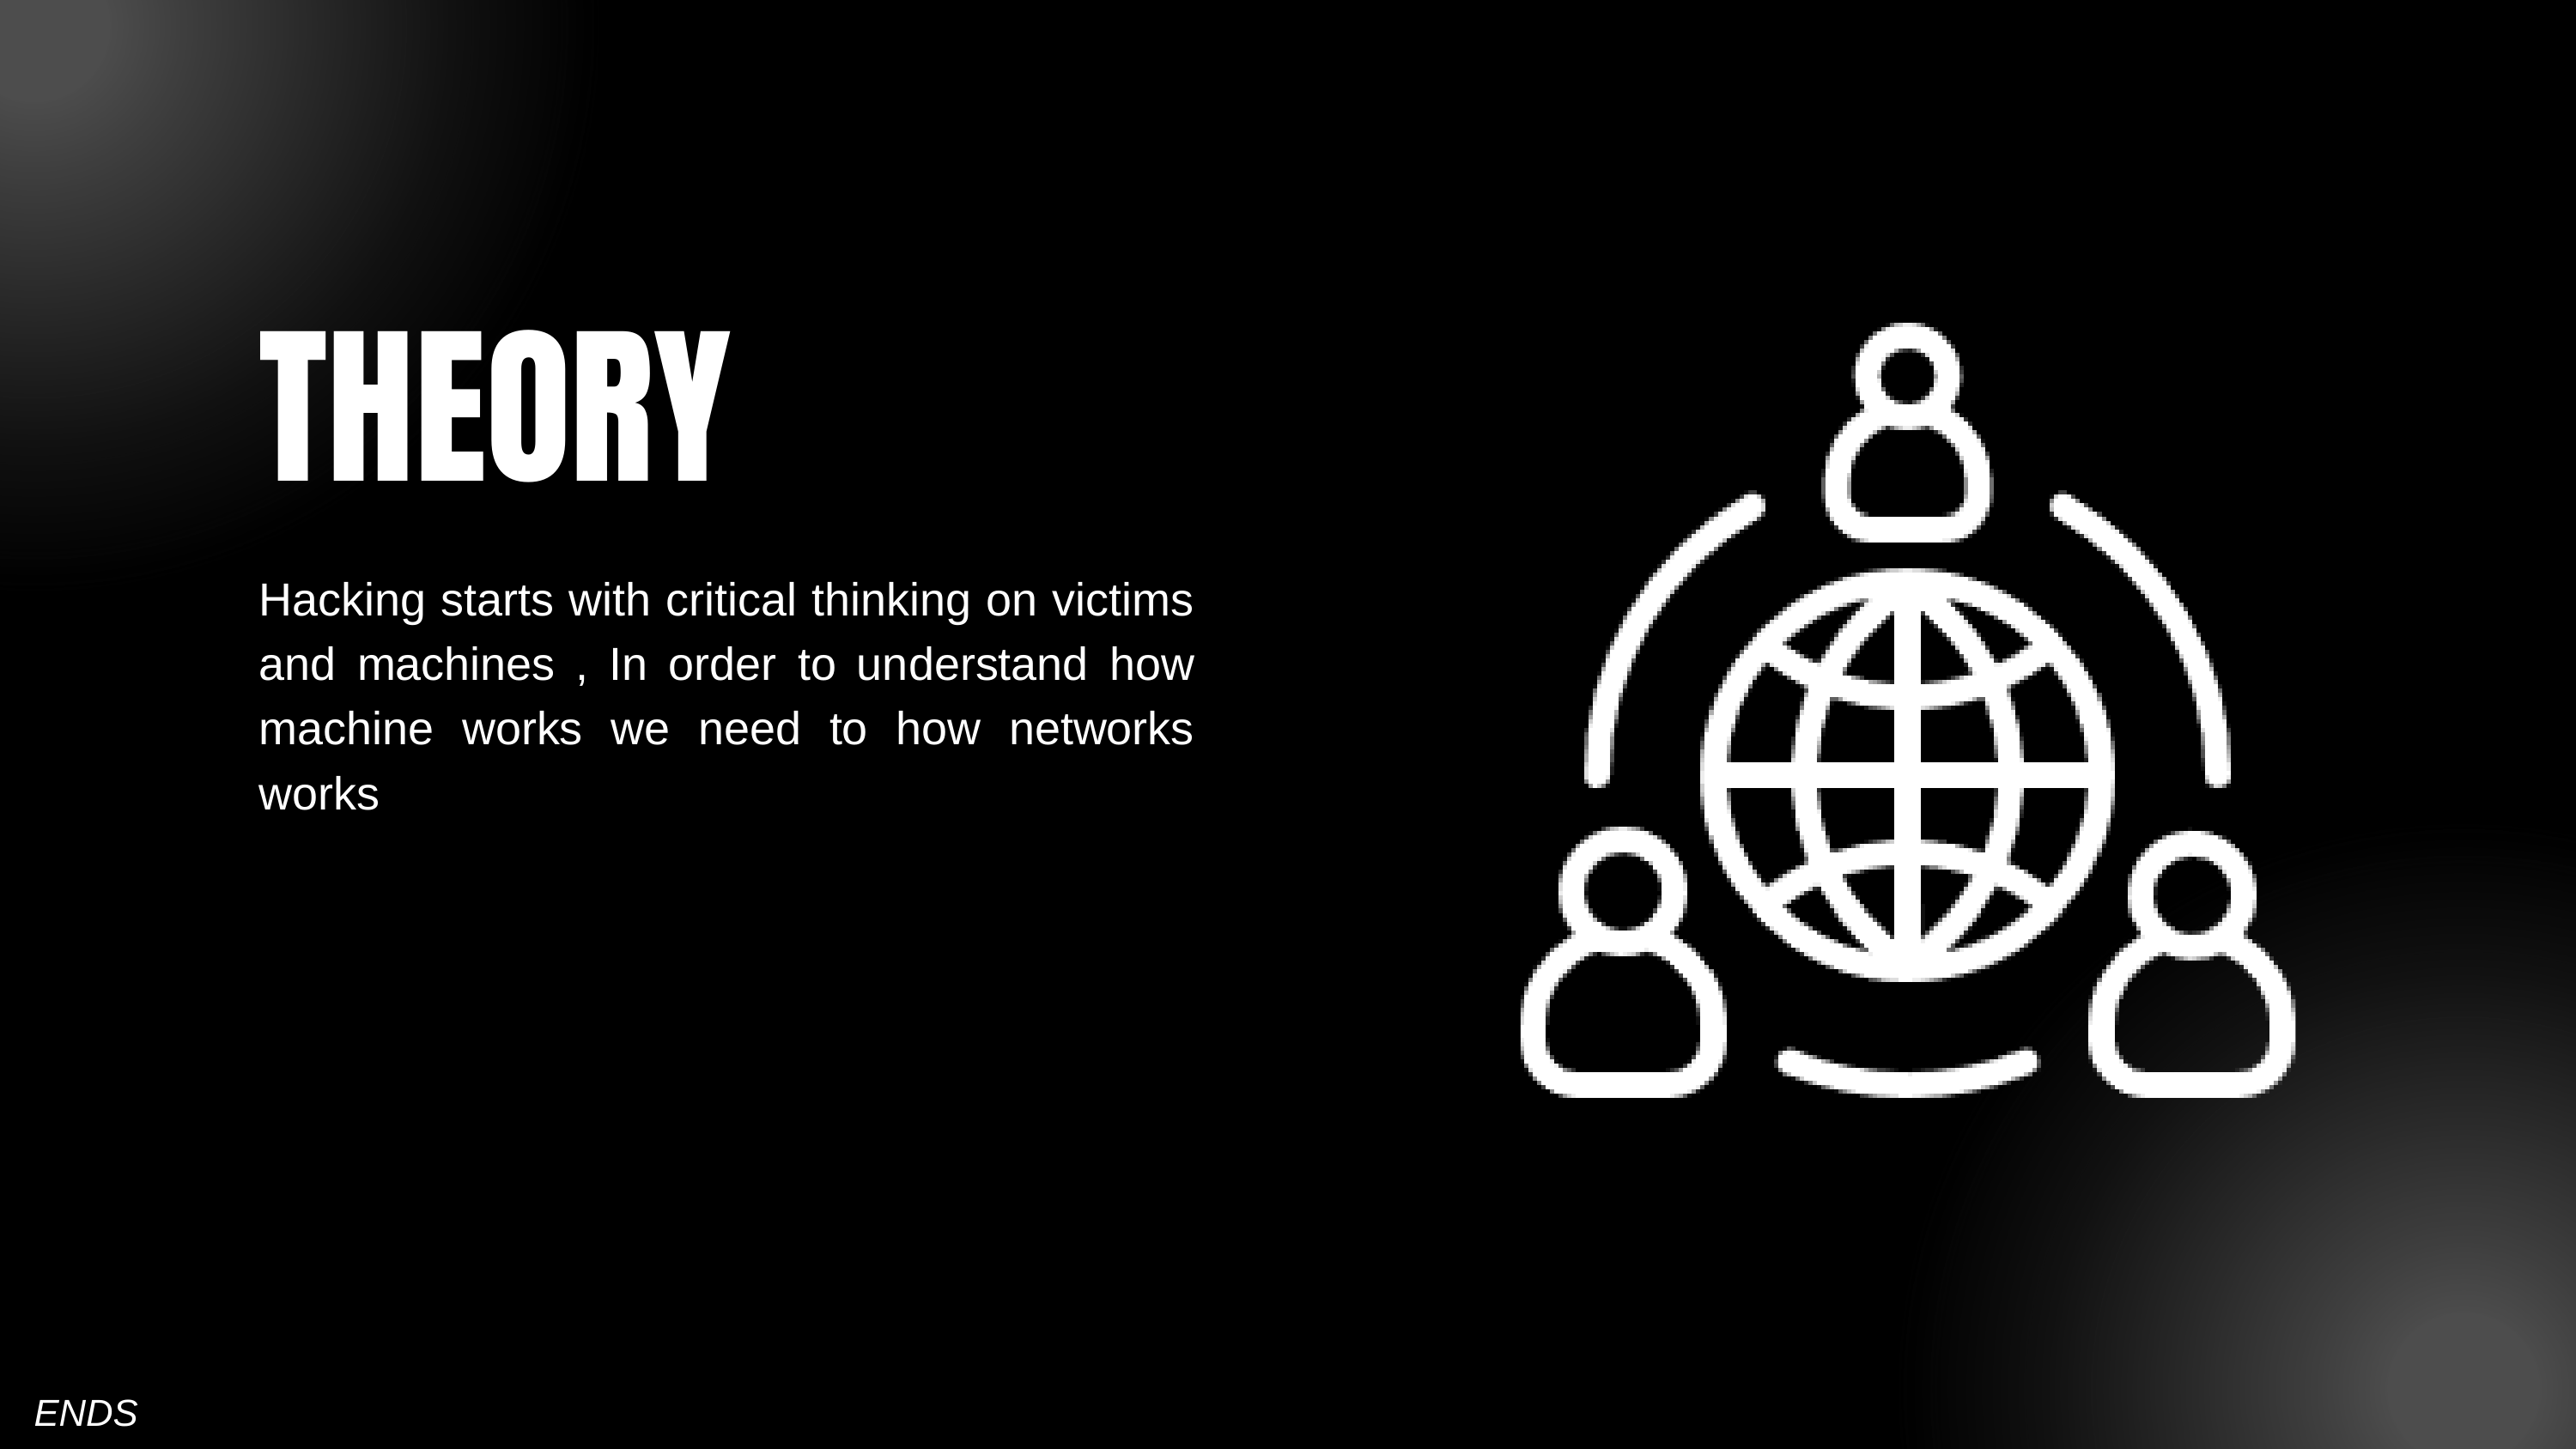

GB:CS
LINUX
THEORY

Hacking starts with critical thinking on victims and machines , In order to understand how machine works we need to how networks works
GNU/LINUX is the key to Ethical Hacking ,Thus learning linux is important skill to earn.

Bash

python

js

java

ENDS
BY PARIS